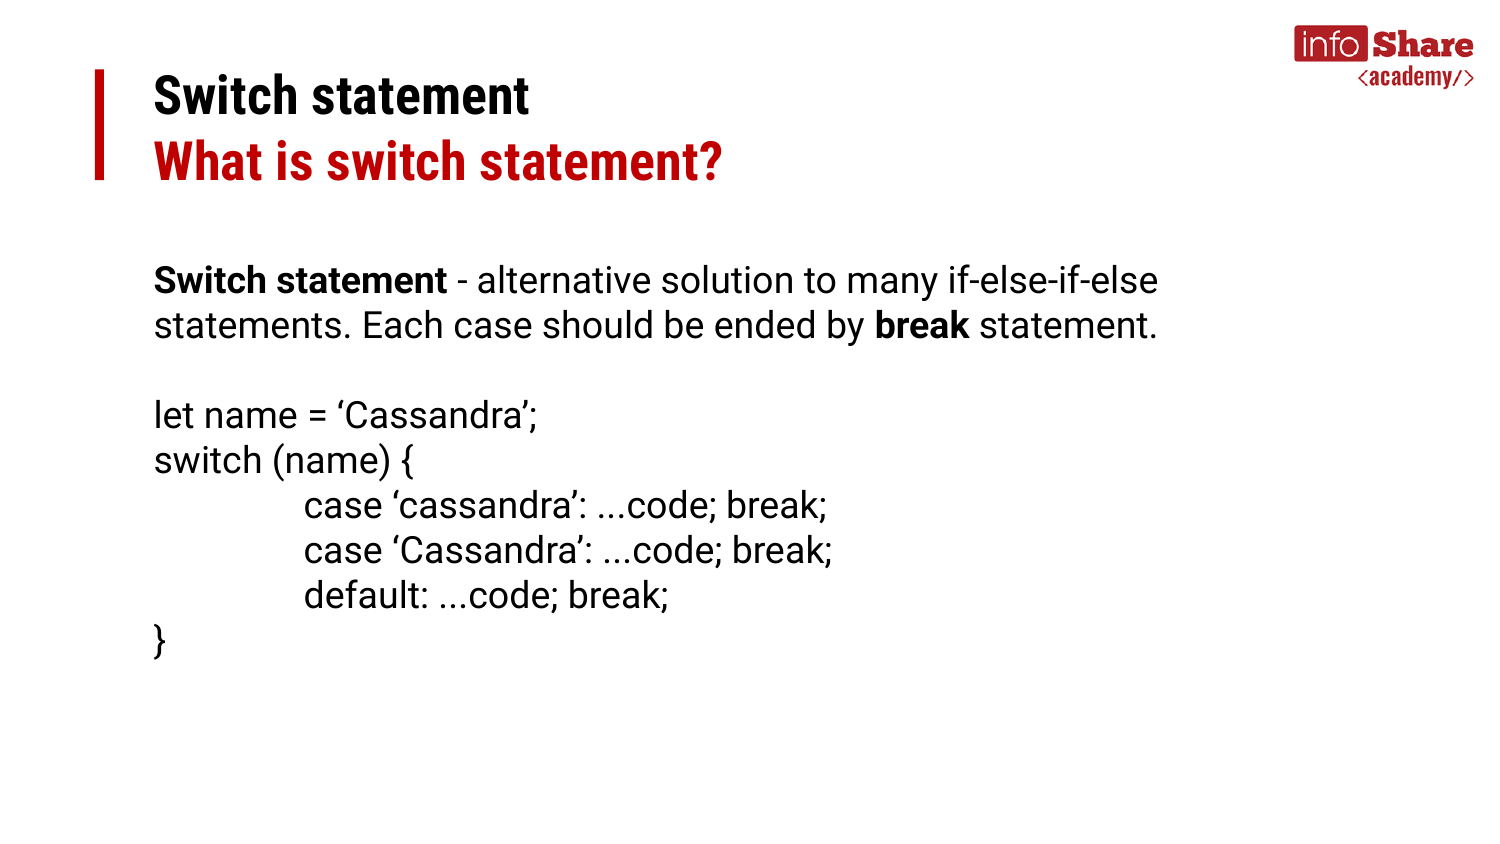

# Switch statement
What is switch statement?
Switch statement - alternative solution to many if-else-if-else statements. Each case should be ended by break statement.
let name = ‘Cassandra’;
switch (name) {
	case ‘cassandra’: ...code; break;
	case ‘Cassandra’: ...code; break;
	default: ...code; break;
}